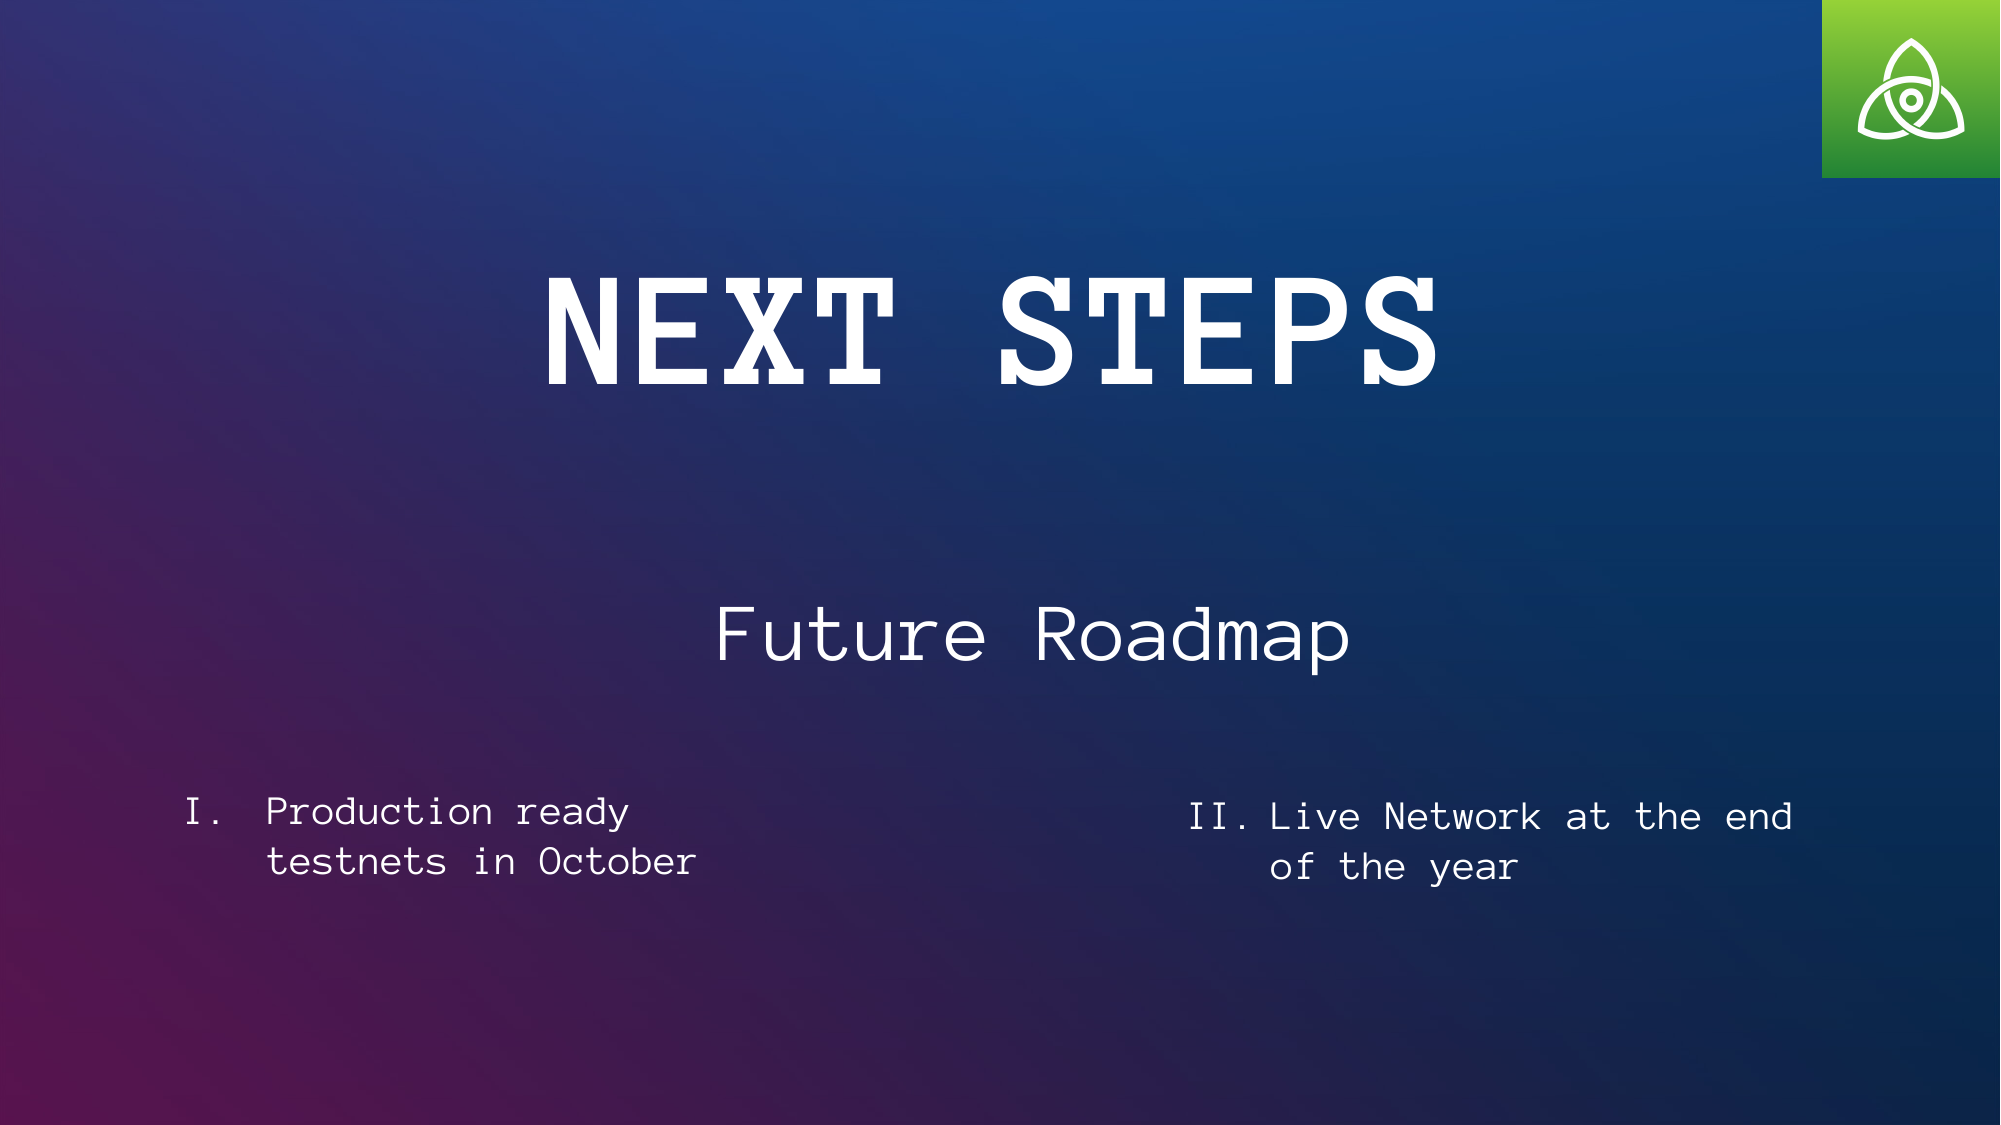

NEXT STEPS
Future Roadmap
Production ready testnets in October

Live Network at the end of the year